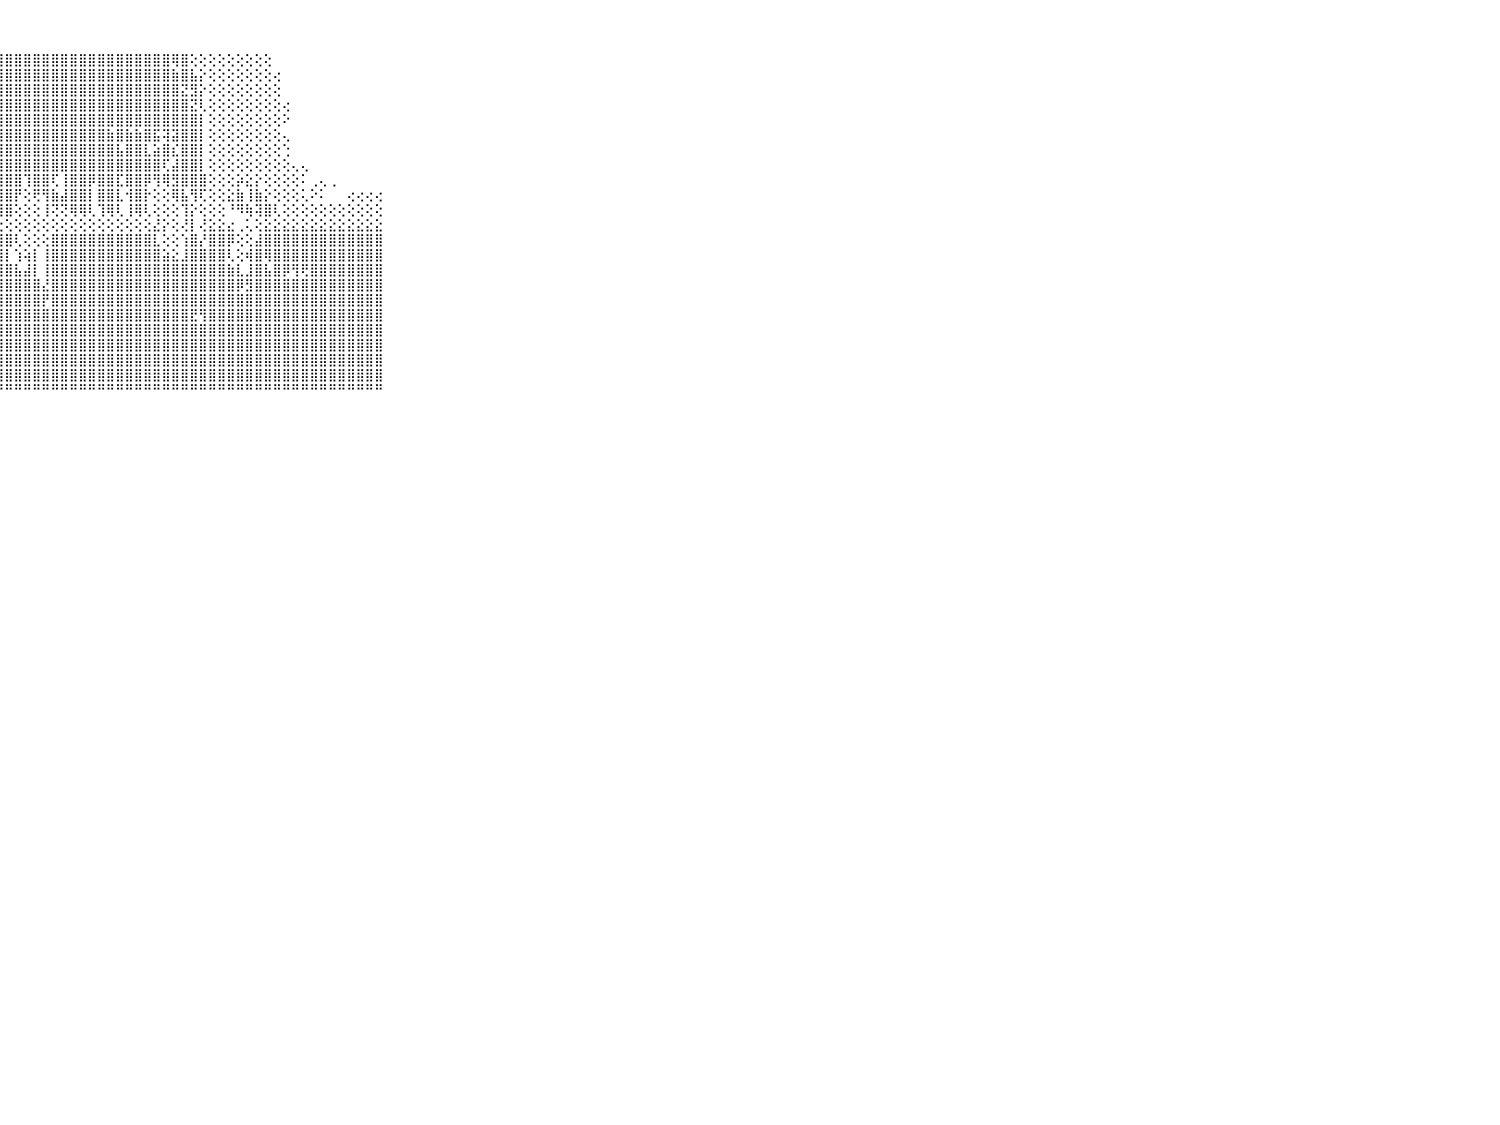

⠀⠀⠀⠀⠀⠀⠀⠀⠀⠀⠀⣿⣿⣿⣿⣿⣿⣿⣿⣿⣿⣿⣿⣿⣿⣿⣿⣿⣿⣿⣿⣿⣿⣿⣿⣿⣿⣿⣿⣿⣿⣿⣿⣿⣿⣿⢿⣿⢕⢕⢕⢕⢕⢕⢕⢕⢕⠀⠀⠀⠀⠀⠀⠀⠀⠀⠀⠀⠀⠀⠀⠀⠀⠀⠀⠀⠀⠀⠀⠀⠀
⠀⠀⠀⠀⠀⠀⠀⠀⠀⠀⠀⣿⣿⣿⣿⣿⣿⣿⣿⣿⣿⣿⣿⣿⣿⣿⣿⣿⣿⣿⣿⣿⣿⣿⣿⣿⣿⣿⣿⣿⣿⣿⣿⣿⣿⣿⣷⣿⣧⡕⢕⢕⢕⢕⢕⢕⢕⢔⠀⠀⠀⠀⠀⠀⠀⠀⠀⠀⠀⠀⠀⠀⠀⠀⠀⠀⠀⠀⠀⠀⠀
⠀⠀⠀⠀⠀⠀⠀⠀⠀⠀⠀⣿⣿⣿⣿⣿⣿⣿⣿⣿⣿⣿⣿⣿⣿⣿⣿⣿⣿⣿⣿⣿⣿⣿⣿⣿⣿⣿⣿⣿⣿⣿⣿⣿⣿⣿⣿⣝⣻⡕⢕⢕⢕⢕⢕⢕⢕⢕⠀⠀⠀⠀⠀⠀⠀⠀⠀⠀⠀⠀⠀⠀⠀⠀⠀⠀⠀⠀⠀⠀⠀
⠀⠀⠀⠀⠀⠀⠀⠀⠀⠀⠀⣿⣟⣿⣿⣿⣿⣿⣿⣿⣿⣿⣿⣿⣿⣿⣿⣿⣿⣿⣿⣿⣿⣿⣿⣿⣿⣿⣿⣿⣿⣿⣿⣿⣿⣿⣿⣿⣝⢇⢕⢕⢕⢕⢕⢕⢕⢕⢔⠀⠀⠀⠀⠀⠀⠀⠀⠀⠀⠀⠀⠀⠀⠀⠀⠀⠀⠀⠀⠀⠀
⠀⠀⠀⠀⠀⠀⠀⠀⠀⠀⠀⣿⣿⣿⣿⢿⣿⣿⣿⣿⣿⣿⣿⣿⣿⣿⣿⣿⣿⣿⣿⣿⣿⣿⣿⣿⣿⣿⣿⣿⣿⣿⣿⣿⣿⣿⣿⣿⣿⡇⢕⢕⢕⢕⢕⢕⢕⢕⠕⠀⠀⠀⠀⠀⠀⠀⠀⠀⠀⠀⠀⠀⠀⠀⠀⠀⠀⠀⠀⠀⠀
⠀⠀⠀⠀⠀⠀⠀⠀⠀⠀⠀⣿⣿⣿⣿⣾⣿⣿⣿⣿⣿⣿⣿⣿⣿⣿⣿⣿⣿⣿⣿⣿⣿⣿⣿⣿⣿⣿⣿⣷⣿⣷⣷⣿⣯⢽⣽⣿⣿⡇⢕⢕⢕⢕⢕⢕⢕⢕⢄⠀⠀⠀⠀⠀⠀⠀⠀⠀⠀⠀⠀⠀⠀⠀⠀⠀⠀⠀⠀⠀⠀
⠀⠀⠀⠀⠀⠀⠀⠀⠀⠀⠀⣿⣿⣿⣿⣿⣿⣿⣿⣿⣿⣿⣿⣿⣿⣿⣿⣿⣿⣿⣿⣿⣿⣿⣿⣿⣿⣿⣿⣿⣧⣿⣿⣇⣵⣿⣎⣿⣿⡇⢕⢕⢕⢕⢕⢕⢕⢕⢑⠀⠀⠀⠀⠀⠀⠀⠀⠀⠀⠀⠀⠀⠀⠀⠀⠀⠀⠀⠀⠀⠀
⠀⠀⠀⠀⠀⠀⠀⠀⠀⠀⠀⣿⣿⣿⣿⣿⣿⣿⣿⣿⣿⢽⣿⣿⣿⣿⣿⣿⣿⣿⣿⣿⣿⣿⣿⣿⣿⣿⣿⣿⣿⣿⣿⣿⣿⢏⣼⣿⣿⡇⢕⢕⢕⢕⢕⢕⢕⢕⢕⢄⢄⠀⠀⠀⠀⠀⠀⠀⠀⠀⠀⠀⠀⠀⠀⠀⠀⠀⠀⠀⠀
⠀⠀⠀⠀⠀⠀⠀⠀⠀⠀⠀⢽⣿⣿⣿⡟⣽⣿⣿⣿⡯⢺⣿⣿⣿⡿⣿⣿⣿⣿⢹⣿⣿⢏⢸⣿⣿⡿⣿⣿⣏⣿⣿⡿⢻⢿⣻⣿⣿⣿⢕⢕⢕⡵⣕⡕⢕⢕⢕⢕⠅⢀⢄⢀⠀⠀⠀⠀⠀⠀⠀⠀⠀⠀⠀⠀⠀⠀⠀⠀⠀
⠀⠀⠀⠀⠀⠀⠀⠀⠀⠀⠀⣹⣿⣿⣿⡇⢿⣿⣿⣿⢕⢕⣿⣿⣿⡇⣿⣿⣿⡟⢕⢟⢻⣷⣼⣿⣿⡇⣿⣿⣇⢺⣿⡗⢕⢕⢿⣧⢻⢏⢕⢕⣕⣷⢸⣷⡕⢕⢕⢕⢅⠕⠅⠀⠀⢔⢔⢔⢔⠀⠀⠀⠀⠀⠀⠀⠀⠀⠀⠀⠀
⠀⠀⠀⠀⠀⠀⠀⠀⠀⠀⠀⢸⣿⣿⣿⡇⢸⣿⣿⣿⢕⢕⣿⣿⣿⢇⢻⣿⣿⢕⢕⢕⢸⢝⢝⢿⢿⢇⢹⢿⢇⢸⢿⢇⢕⢕⢕⢹⡕⢕⢕⢕⠘⠻⢷⢽⣿⢇⢕⢕⢕⢕⢕⢕⢕⢕⢕⢕⢕⠀⠀⠀⠀⠀⠀⠀⠀⠀⠀⠀⠀
⠀⠀⠀⠀⠀⠀⠀⠀⠀⠀⠀⢕⢕⢕⢕⢕⢕⢕⢕⢕⢕⢕⢕⢕⢕⢕⢕⢕⢕⢕⢕⢕⢕⢕⢕⢕⢕⢕⢕⢕⢕⢕⢕⢕⣜⡕⢕⢜⡇⢜⣕⣕⣔⢀⢅⢕⣕⣕⣕⣕⣕⣕⣕⣕⣕⣕⣕⣕⣕⠀⠀⠀⠀⠀⠀⠀⠀⠀⠀⠀⠀
⠀⠀⠀⠀⠀⠀⠀⠀⠀⠀⠀⣷⣷⣷⣷⣷⣷⣷⣷⣷⣷⣷⣷⣷⣾⣿⣿⣿⣿⢇⢕⢕⢕⣿⣿⣿⣿⣿⣿⣿⣿⣿⣿⣿⣇⢕⢕⢱⣿⡜⣿⣿⡿⢕⢕⣼⣿⣿⣿⣿⣿⣿⣿⣿⣿⣿⣿⣿⣿⠀⠀⠀⠀⠀⠀⠀⠀⠀⠀⠀⠀
⠀⠀⠀⠀⠀⠀⠀⠀⠀⠀⠀⣿⣿⣿⣿⣿⣿⣿⣿⣿⣿⣿⣿⣿⣿⣿⣿⣿⡇⢱⢵⡇⢸⣿⣿⣿⣿⣿⣿⣿⣿⣿⣿⣿⣿⣵⣕⣸⣿⣿⣿⣿⢇⢕⢾⣿⢿⣿⣿⣿⣿⣿⣿⣿⣿⣿⣿⣿⣿⠀⠀⠀⠀⠀⠀⠀⠀⠀⠀⠀⠀
⠀⠀⠀⠀⠀⠀⠀⠀⠀⠀⠀⣿⣿⣿⣿⣿⣿⣿⣿⣿⣿⣿⣿⣿⣿⣿⣿⣿⣿⣧⣼⡇⢸⣿⣿⣿⣿⣿⣿⣿⣿⣿⣿⣿⣿⣿⣿⣿⣿⣿⣿⣿⣷⣇⣸⣿⣧⣿⡿⢻⢟⣿⣿⣿⣿⣿⣿⣿⣿⠀⠀⠀⠀⠀⠀⠀⠀⠀⠀⠀⠀
⠀⠀⠀⠀⠀⠀⠀⠀⠀⠀⠀⣿⣿⣿⣿⣿⣿⣿⣿⣿⣿⣿⣿⣿⣿⣿⣿⣿⣿⣿⣿⣿⣜⣿⣿⣿⣿⣿⣿⣿⣿⣿⣿⣿⣿⣿⣿⣿⣿⣿⣿⣿⣿⡿⣻⣿⣿⣿⣿⣿⣿⣿⣿⣿⣿⣿⣿⣿⣿⠀⠀⠀⠀⠀⠀⠀⠀⠀⠀⠀⠀
⠀⠀⠀⠀⠀⠀⠀⠀⠀⠀⠀⣿⣿⣿⣿⣿⣿⣿⣿⣿⣿⣿⣿⣿⣿⣿⣿⣿⣿⣿⣿⣿⡟⣿⣿⣿⣿⣿⣿⣿⣿⣿⣿⣿⣿⣿⣿⣿⣿⣿⣿⣿⣿⣿⣿⣿⣿⣿⣿⣿⣿⣿⣿⣿⣿⣿⣿⣿⣿⠀⠀⠀⠀⠀⠀⠀⠀⠀⠀⠀⠀
⠀⠀⠀⠀⠀⠀⠀⠀⠀⠀⠀⣿⣿⣿⣿⣿⣿⣿⣿⣿⣿⣿⣿⣿⣿⣿⣿⣿⣿⣿⣿⣿⣿⣿⣿⣿⣿⣿⣿⣿⣿⣿⣿⣿⣿⣿⣿⣿⣟⢻⣿⣿⣿⣿⣿⣿⣿⣿⣿⣿⣿⣿⣿⣿⣿⣿⣿⣿⣿⠀⠀⠀⠀⠀⠀⠀⠀⠀⠀⠀⠀
⠀⠀⠀⠀⠀⠀⠀⠀⠀⠀⠀⣿⣿⣿⣿⣿⣿⣿⣿⣿⣿⣿⣿⣿⣿⣿⣿⣿⣿⣿⣿⣿⣿⣿⣿⣿⣿⣿⣿⣿⣿⣿⣿⣿⣿⣿⣿⣿⣿⣿⣿⣿⣿⣿⣿⣿⣿⣿⣿⣿⣿⣿⣿⣿⣿⣿⣿⣿⣿⠀⠀⠀⠀⠀⠀⠀⠀⠀⠀⠀⠀
⠀⠀⠀⠀⠀⠀⠀⠀⠀⠀⠀⣿⣿⣿⣿⣿⣿⣿⣿⣿⣿⣿⣿⣿⣿⣿⣿⣿⣿⣿⣿⣿⣿⣿⣿⣿⣿⣿⣿⣿⣿⣿⣿⣿⣿⣿⣿⣿⣿⣿⣿⣿⣿⣿⣿⣿⣿⣿⣿⣿⣿⣿⣿⣿⣿⣿⣿⣿⣿⠀⠀⠀⠀⠀⠀⠀⠀⠀⠀⠀⠀
⠀⠀⠀⠀⠀⠀⠀⠀⠀⠀⠀⣿⣿⣿⣿⣿⣿⣿⣿⣿⣿⣿⣿⣿⣿⣿⣿⣿⣿⣿⣿⣿⣿⣿⣿⣿⣿⣿⣿⣿⣿⣿⣿⣿⣿⣿⣿⣿⣿⣿⣿⣿⣿⣿⣿⣿⣿⣿⣿⣿⣿⣿⣿⣿⣿⣿⣿⣿⣿⠀⠀⠀⠀⠀⠀⠀⠀⠀⠀⠀⠀
⠀⠀⠀⠀⠀⠀⠀⠀⠀⠀⠀⣿⣿⣿⣿⣿⣿⣿⣿⣿⣿⣿⣿⣿⣿⣿⣿⣿⣿⣿⣿⣿⣿⣿⣿⣿⣿⣿⣿⣿⣿⣿⣿⣿⣿⣿⣿⣿⣿⣿⣿⣿⣿⣿⣿⣿⣿⣿⣿⣿⣿⣿⣿⣿⣿⣿⣿⣿⣿⠀⠀⠀⠀⠀⠀⠀⠀⠀⠀⠀⠀
⠀⠀⠀⠀⠀⠀⠀⠀⠀⠀⠀⠛⠛⠛⠛⠛⠛⠛⠛⠛⠛⠛⠛⠛⠛⠛⠛⠛⠛⠛⠛⠛⠛⠛⠛⠛⠛⠛⠛⠛⠛⠛⠛⠛⠛⠛⠛⠛⠛⠛⠛⠛⠛⠛⠛⠛⠛⠛⠛⠛⠛⠛⠛⠛⠛⠛⠛⠛⠛⠀⠀⠀⠀⠀⠀⠀⠀⠀⠀⠀⠀